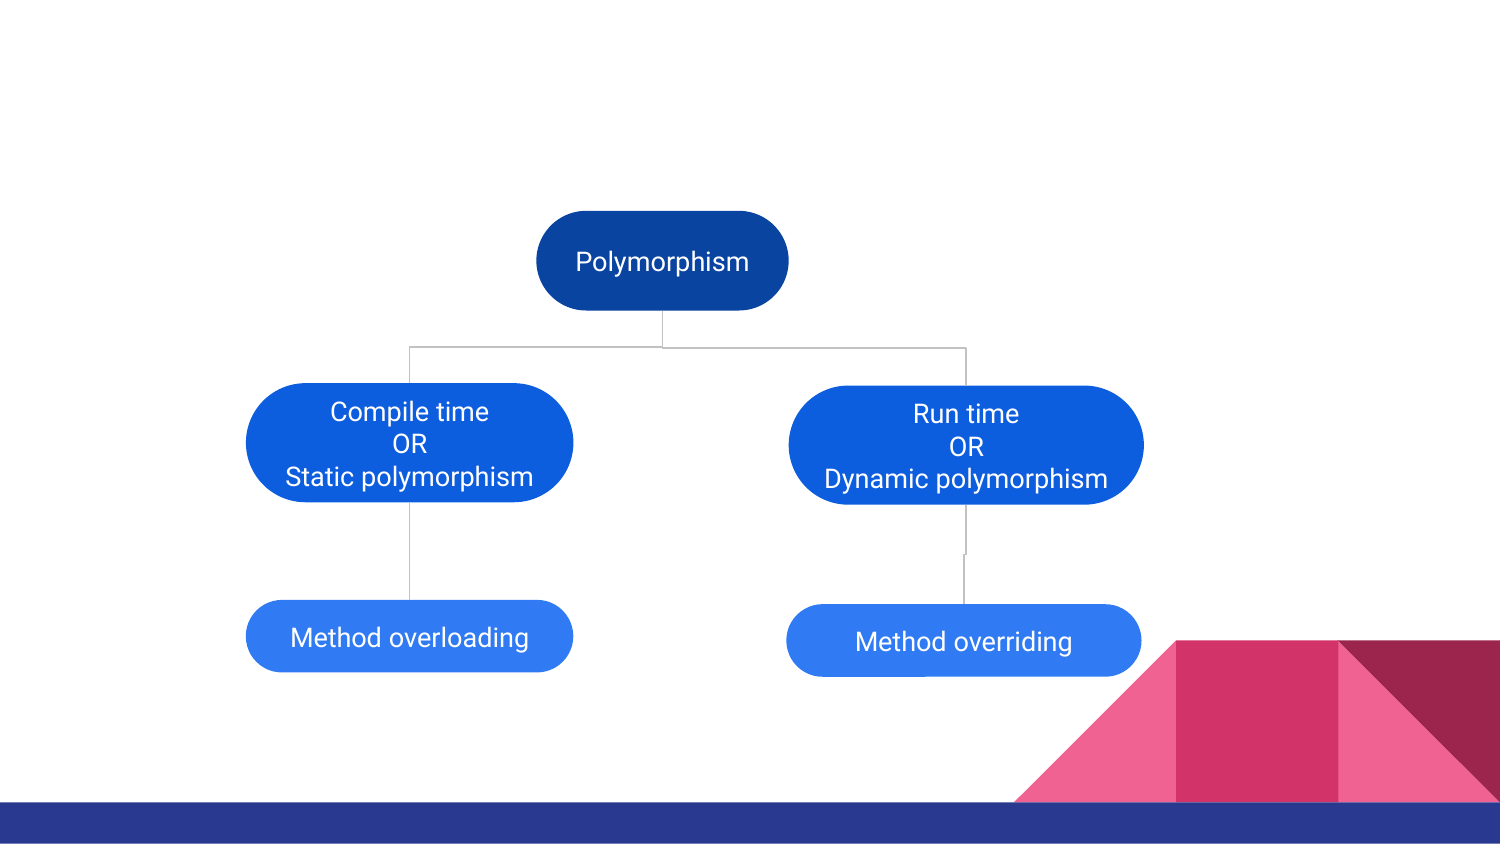

#

Polymorphism
Compile time
OR
Static polymorphism
Run time
OR
Dynamic polymorphism
Method overloading
Method overriding